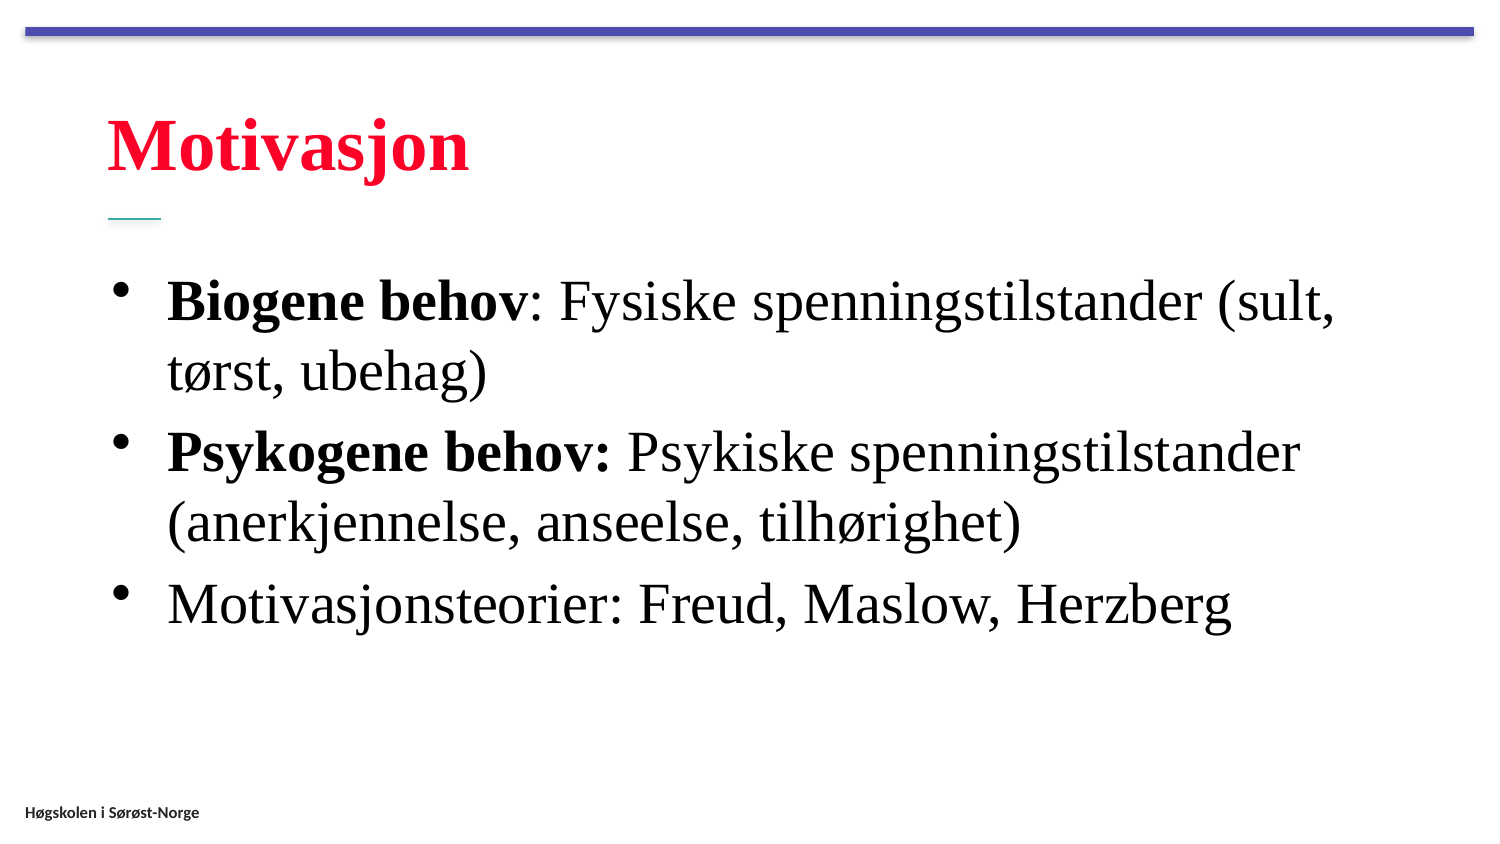

# Motivasjon
Biogene behov: Fysiske spenningstilstander (sult, tørst, ubehag)
Psykogene behov: Psykiske spenningstilstander (anerkjennelse, anseelse, tilhørighet)
Motivasjonsteorier: Freud, Maslow, Herzberg